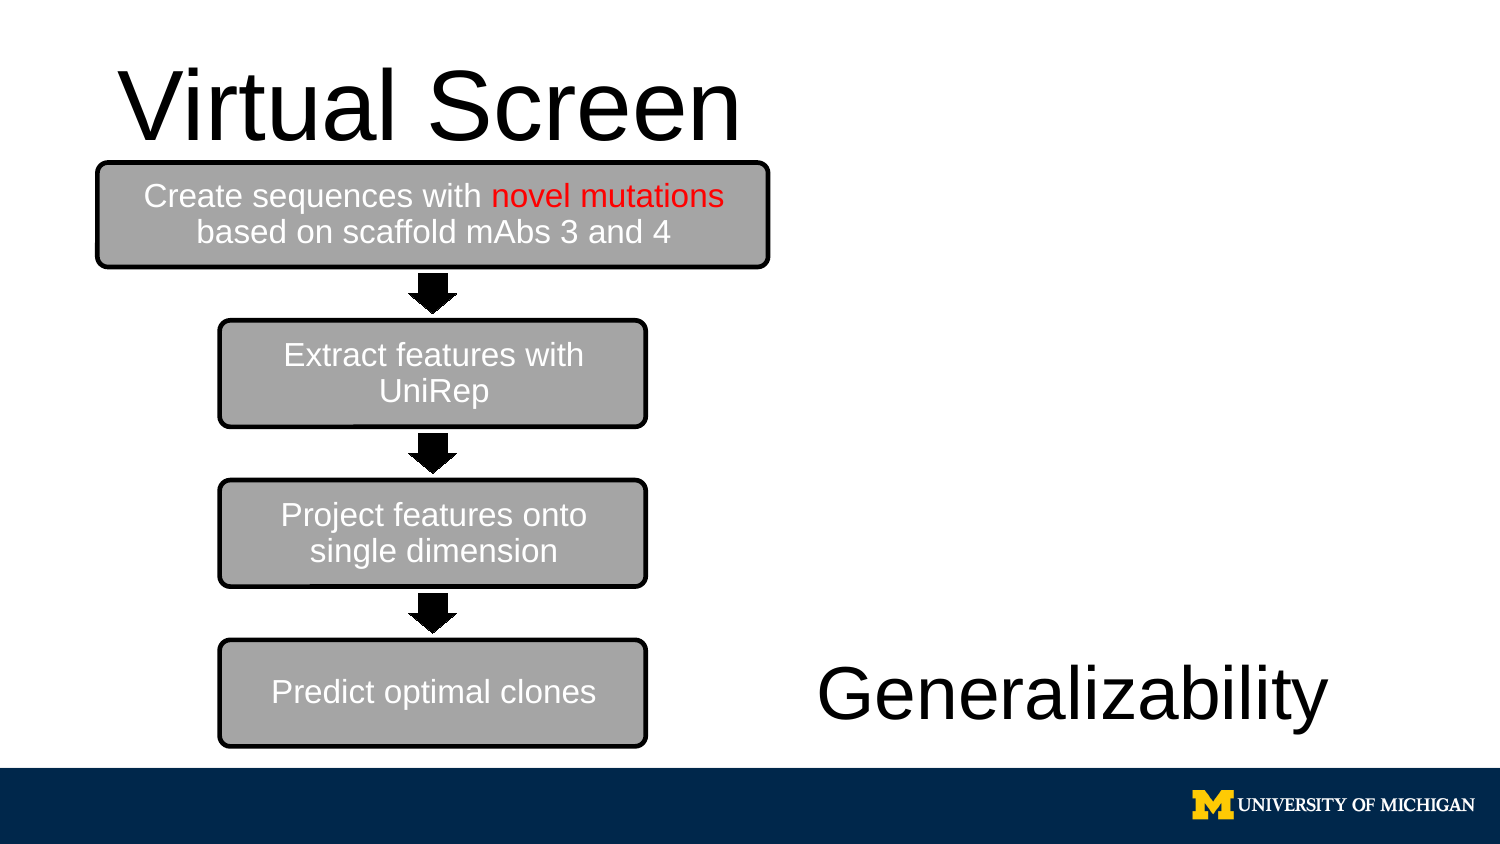

# Virtual Screen
Create sequences with novel mutations based on scaffold mAbs 3 and 4

Extract features with UniRep

Project features onto single dimension

Predict optimal clones
Generalizability